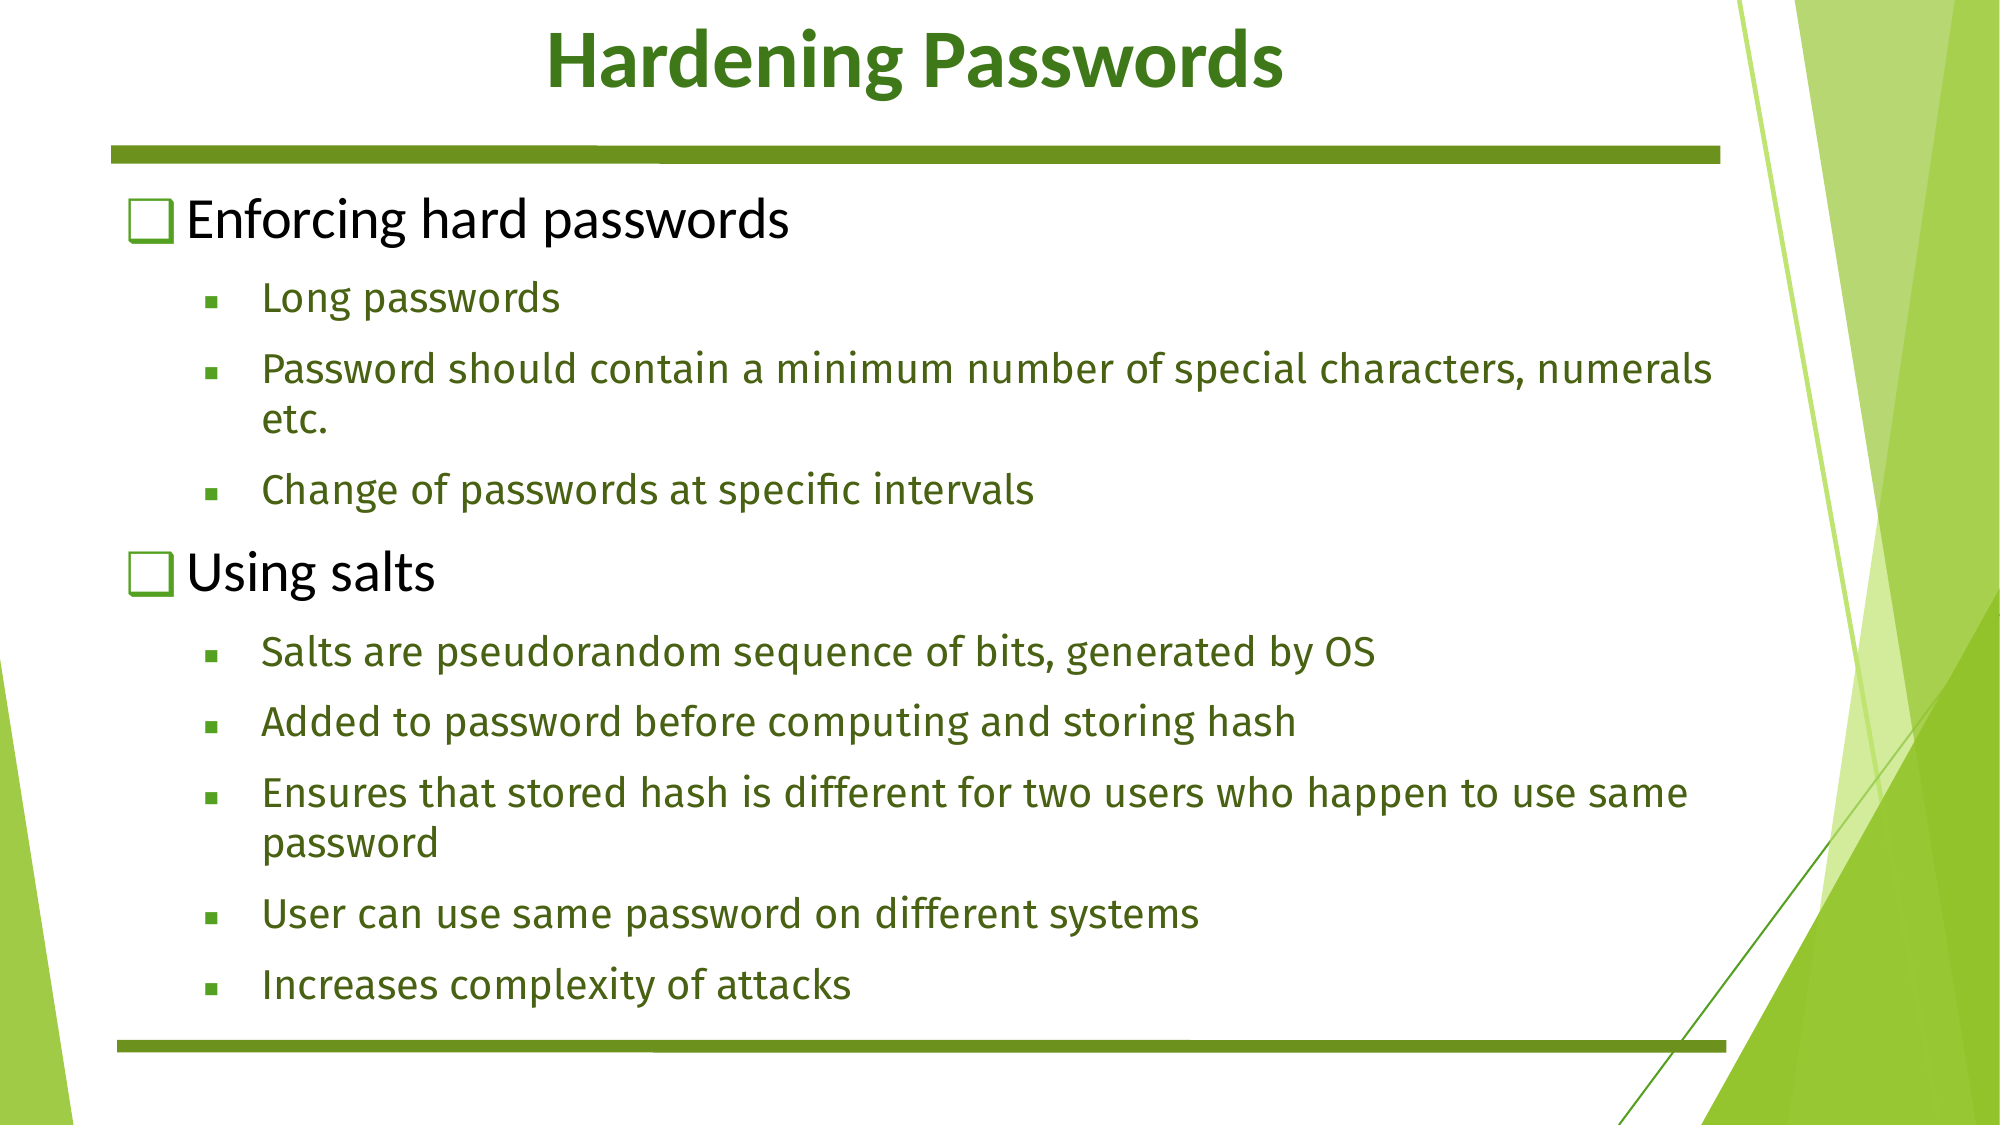

# Hardening Passwords
Enforcing hard passwords
Long passwords
Password should contain a minimum number of special characters, numerals etc.
Change of passwords at specific intervals
Using salts
Salts are pseudorandom sequence of bits, generated by OS
Added to password before computing and storing hash
Ensures that stored hash is different for two users who happen to use same password
User can use same password on different systems
Increases complexity of attacks